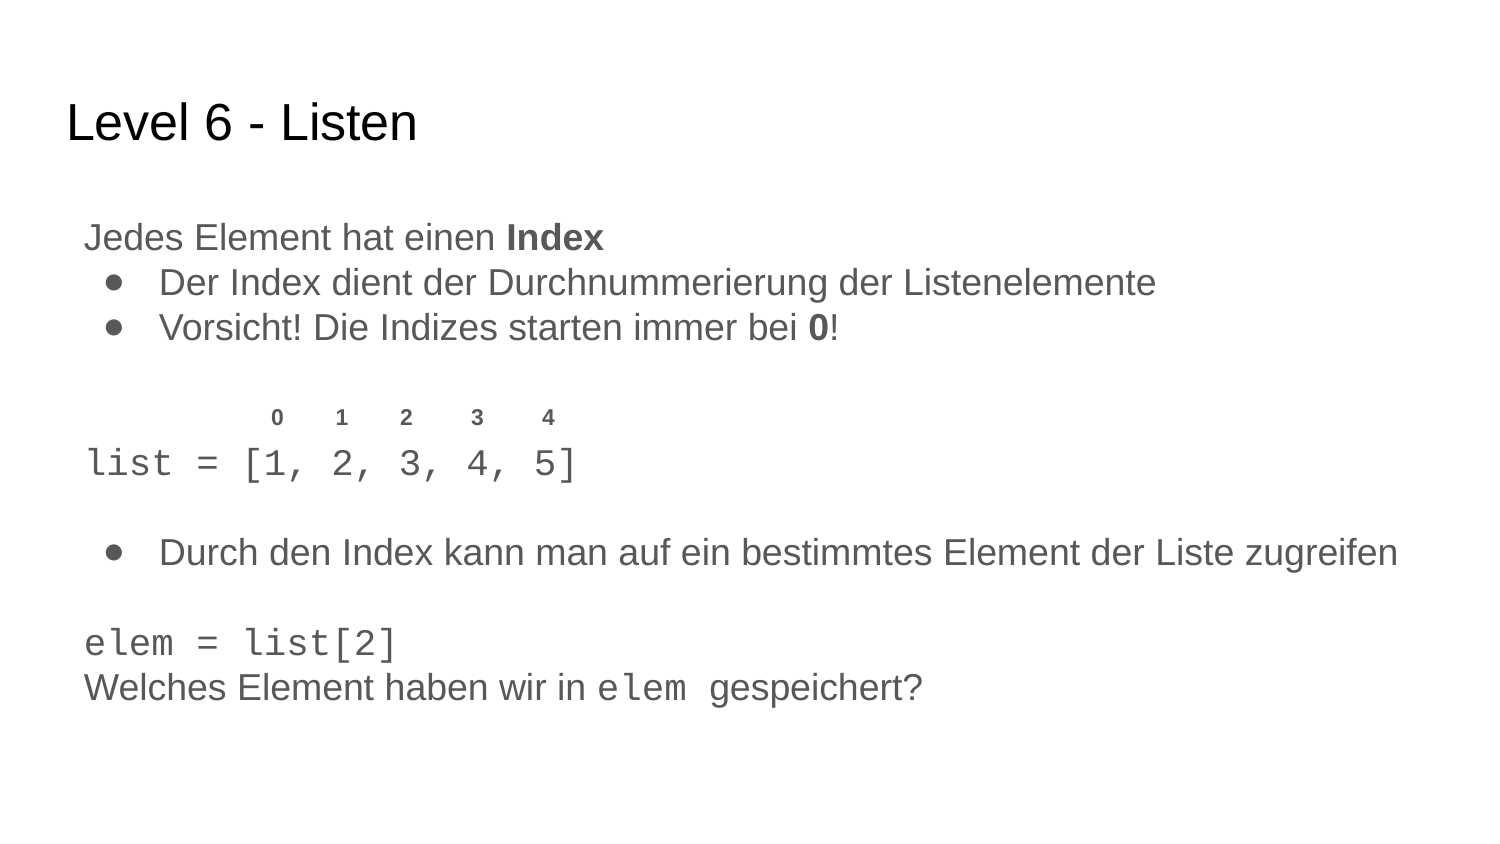

# Level 6 - Listen
Jedes Element hat einen Index
Der Index dient der Durchnummerierung der Listenelemente
Vorsicht! Die Indizes starten immer bei 0!

list = [1, 2, 3, 4, 5]

Durch den Index kann man auf ein bestimmtes Element der Liste zugreifen

elem = list[2]
Welches Element haben wir in elem gespeichert?
0        1        2         3         4